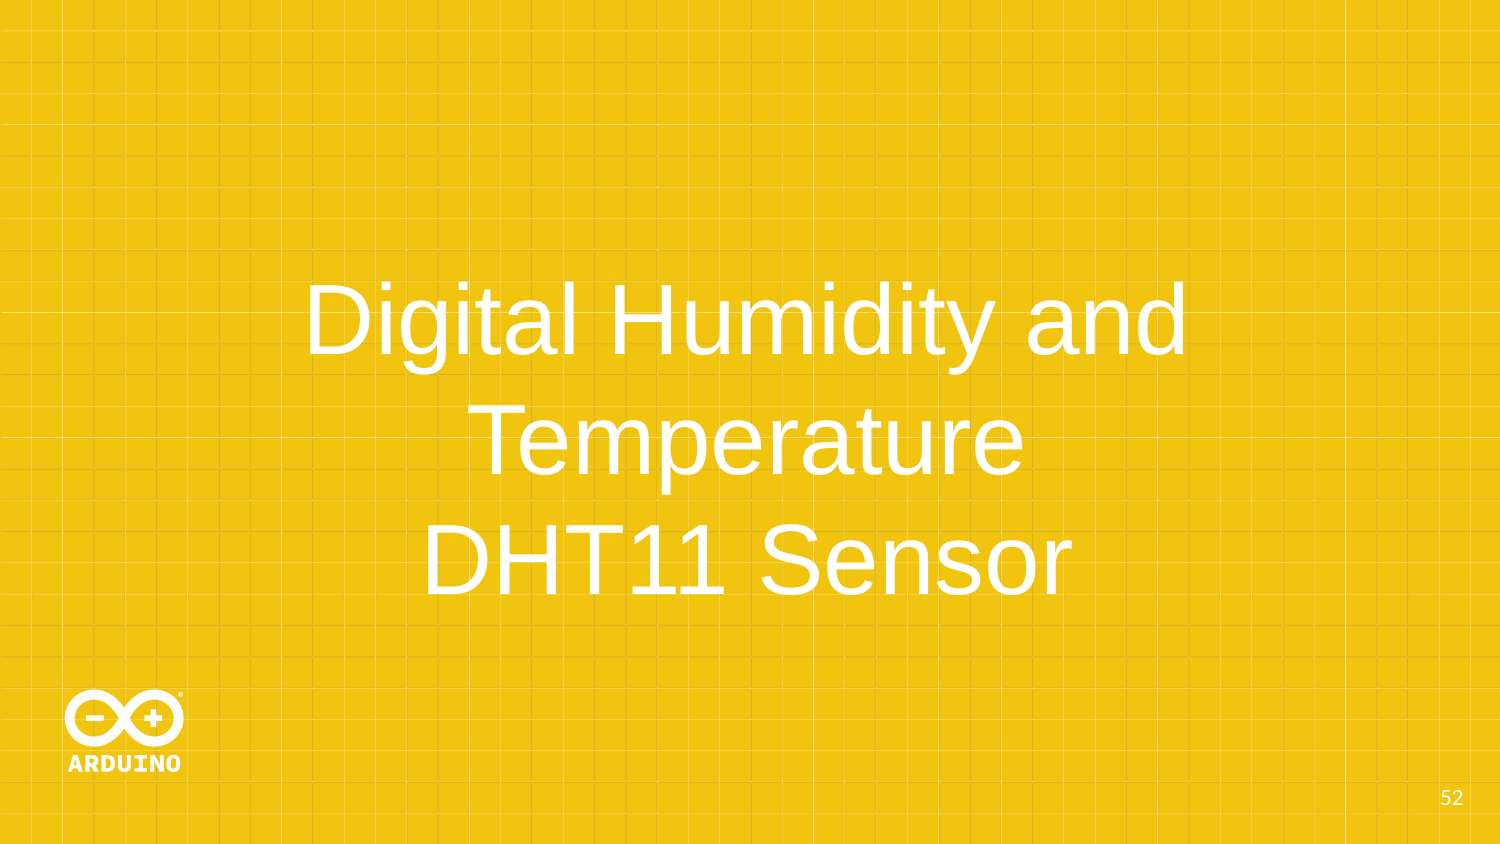

# Digital Humidity and Temperature
DHT11 Sensor

52